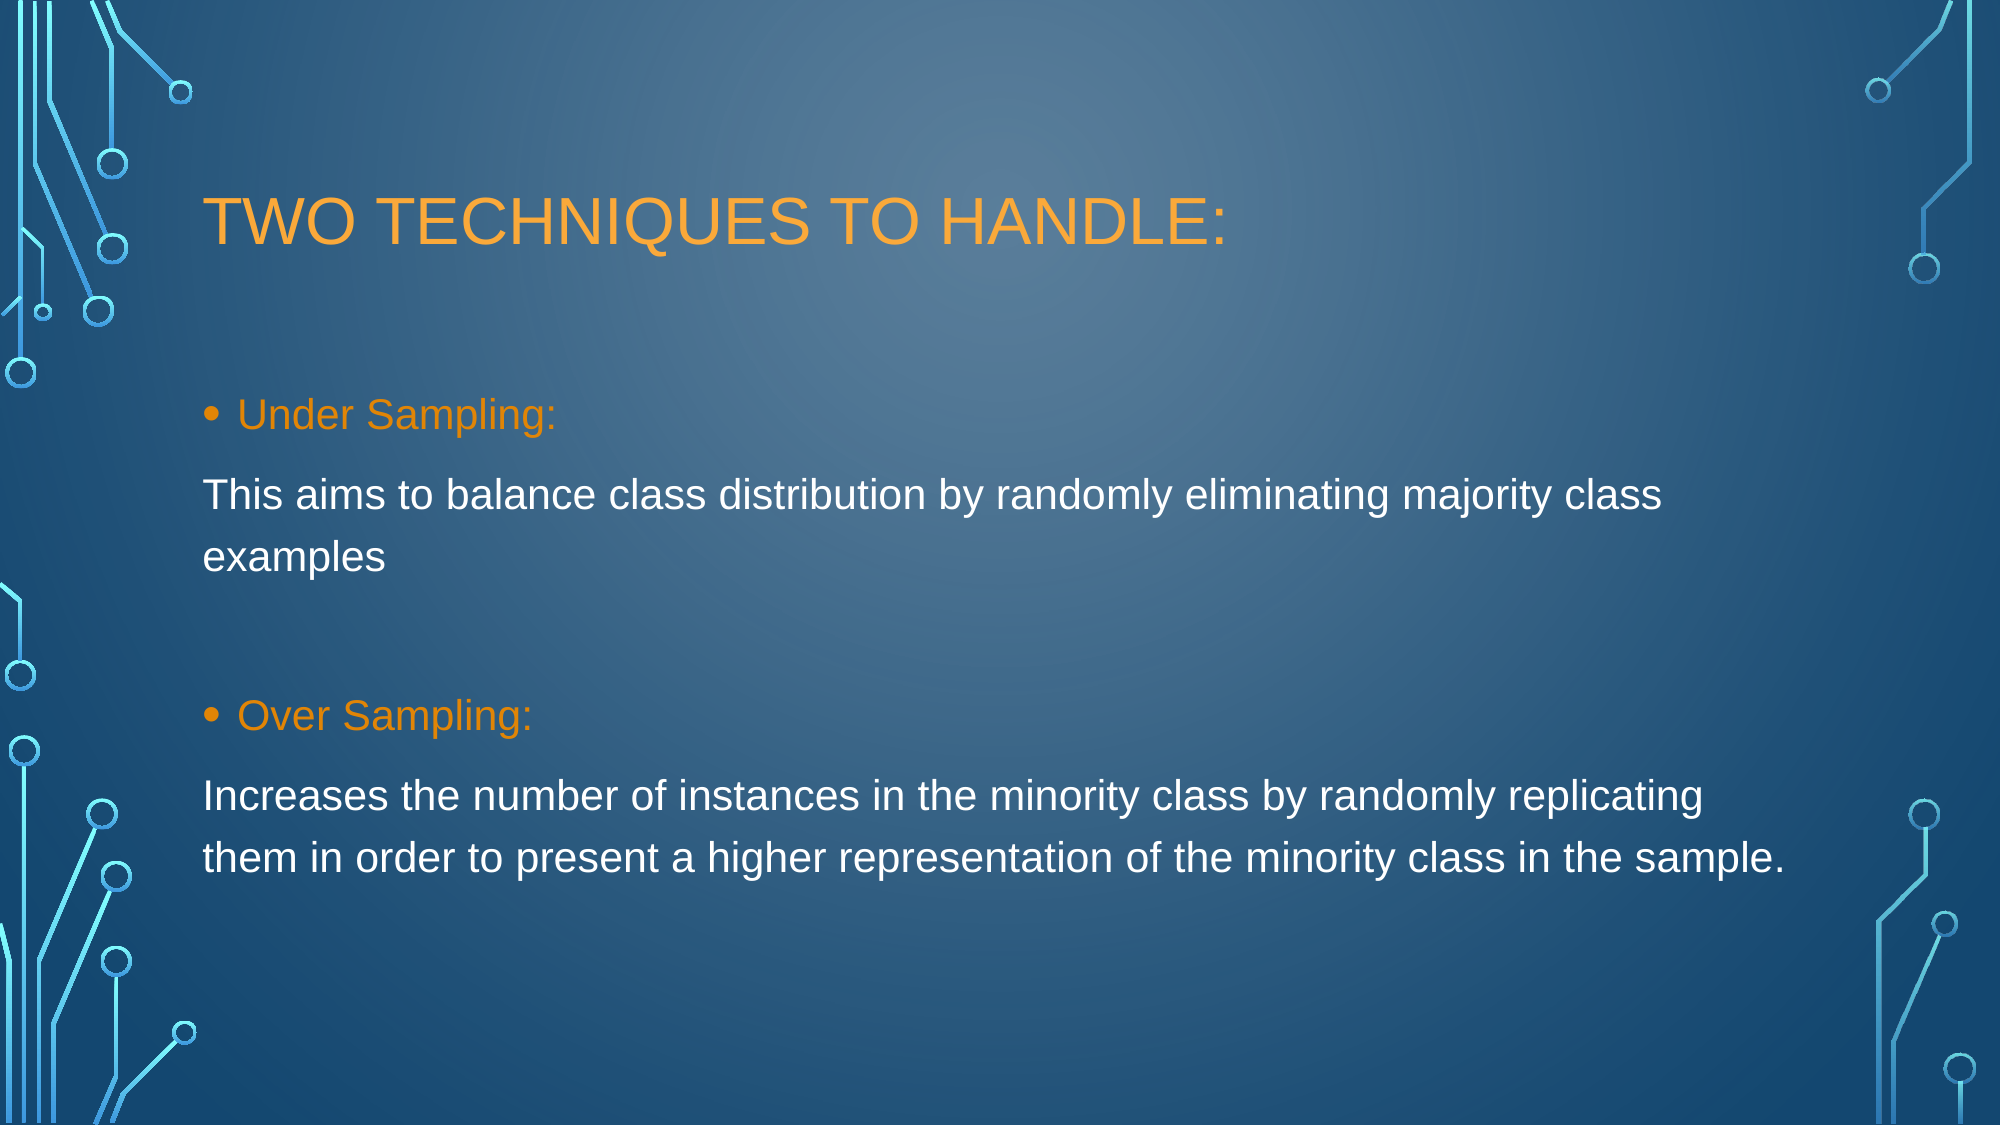

# Two techniques to handle:
Under Sampling:
This aims to balance class distribution by randomly eliminating majority class examples

Over Sampling:
Increases the number of instances in the minority class by randomly replicating them in order to present a higher representation of the minority class in the sample.